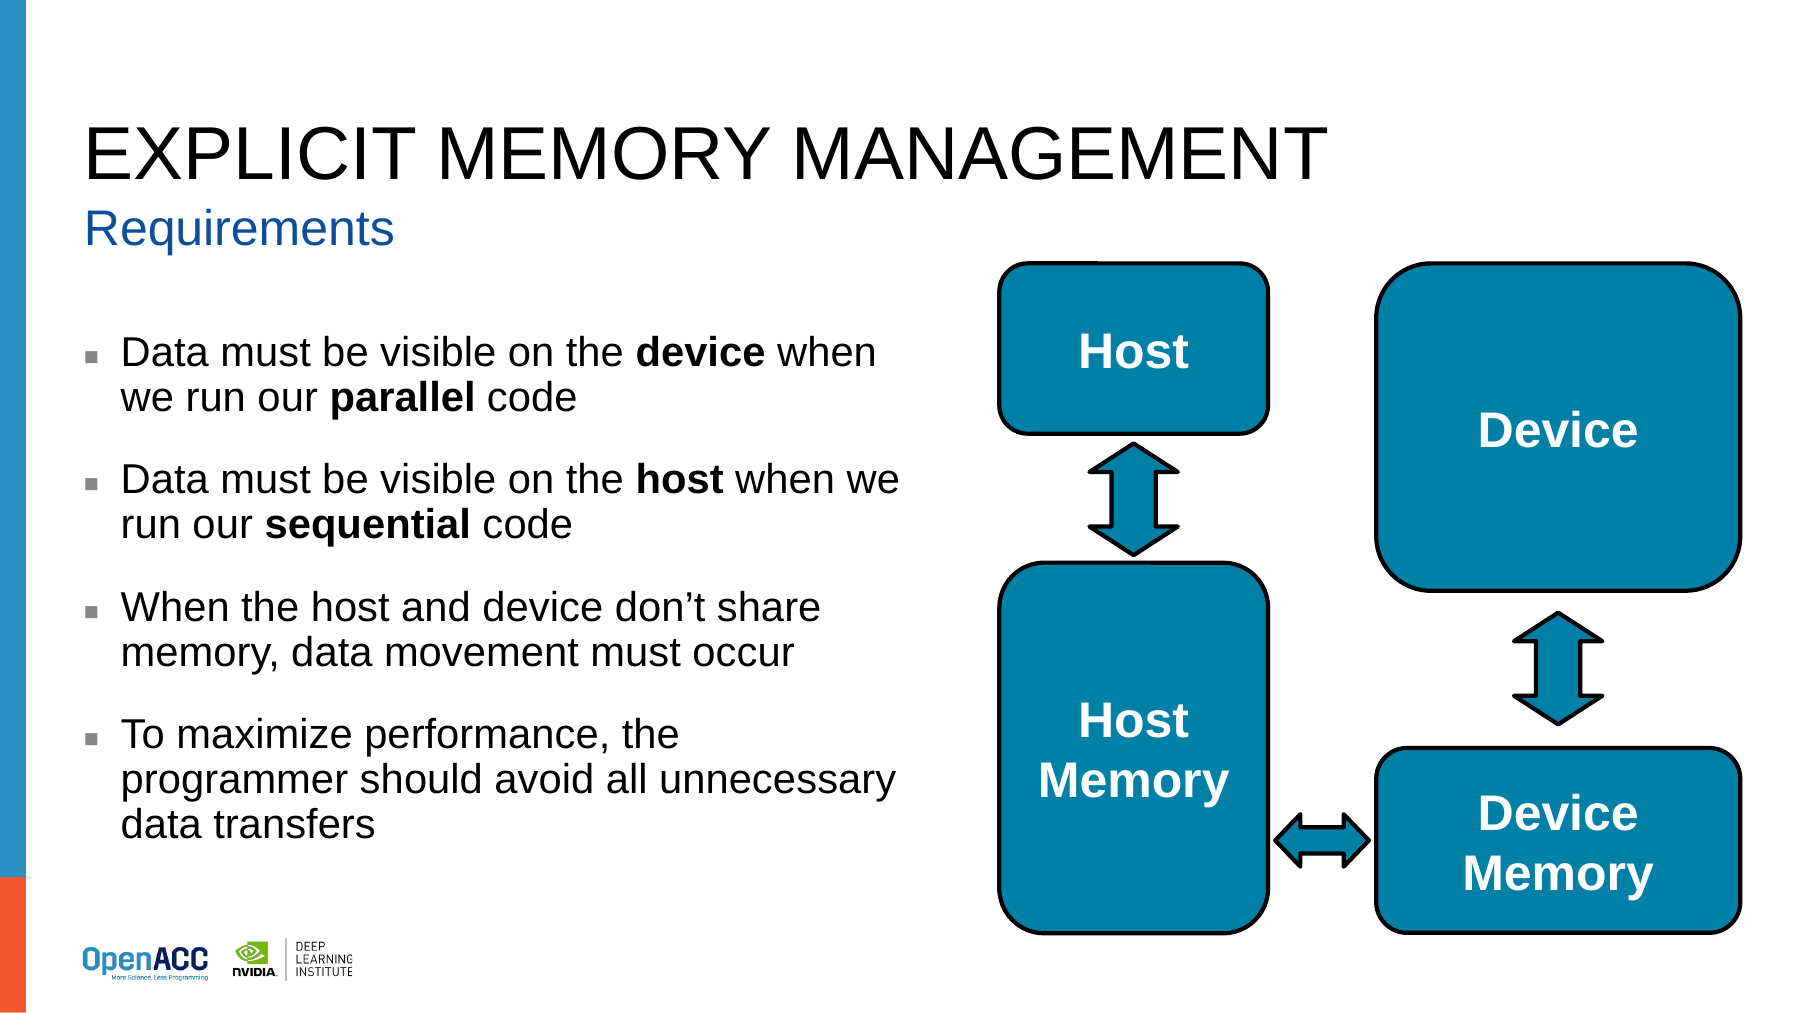

# EXPLICIT MEMORY MANAGEMENT
Requirements
Device
Host
Data must be visible on the device when we run our parallel code
Data must be visible on the host when we run our sequential code
When the host and device don’t share memory, data movement must occur
To maximize performance, the programmer should avoid all unnecessary data transfers

Host Memory

Device Memory